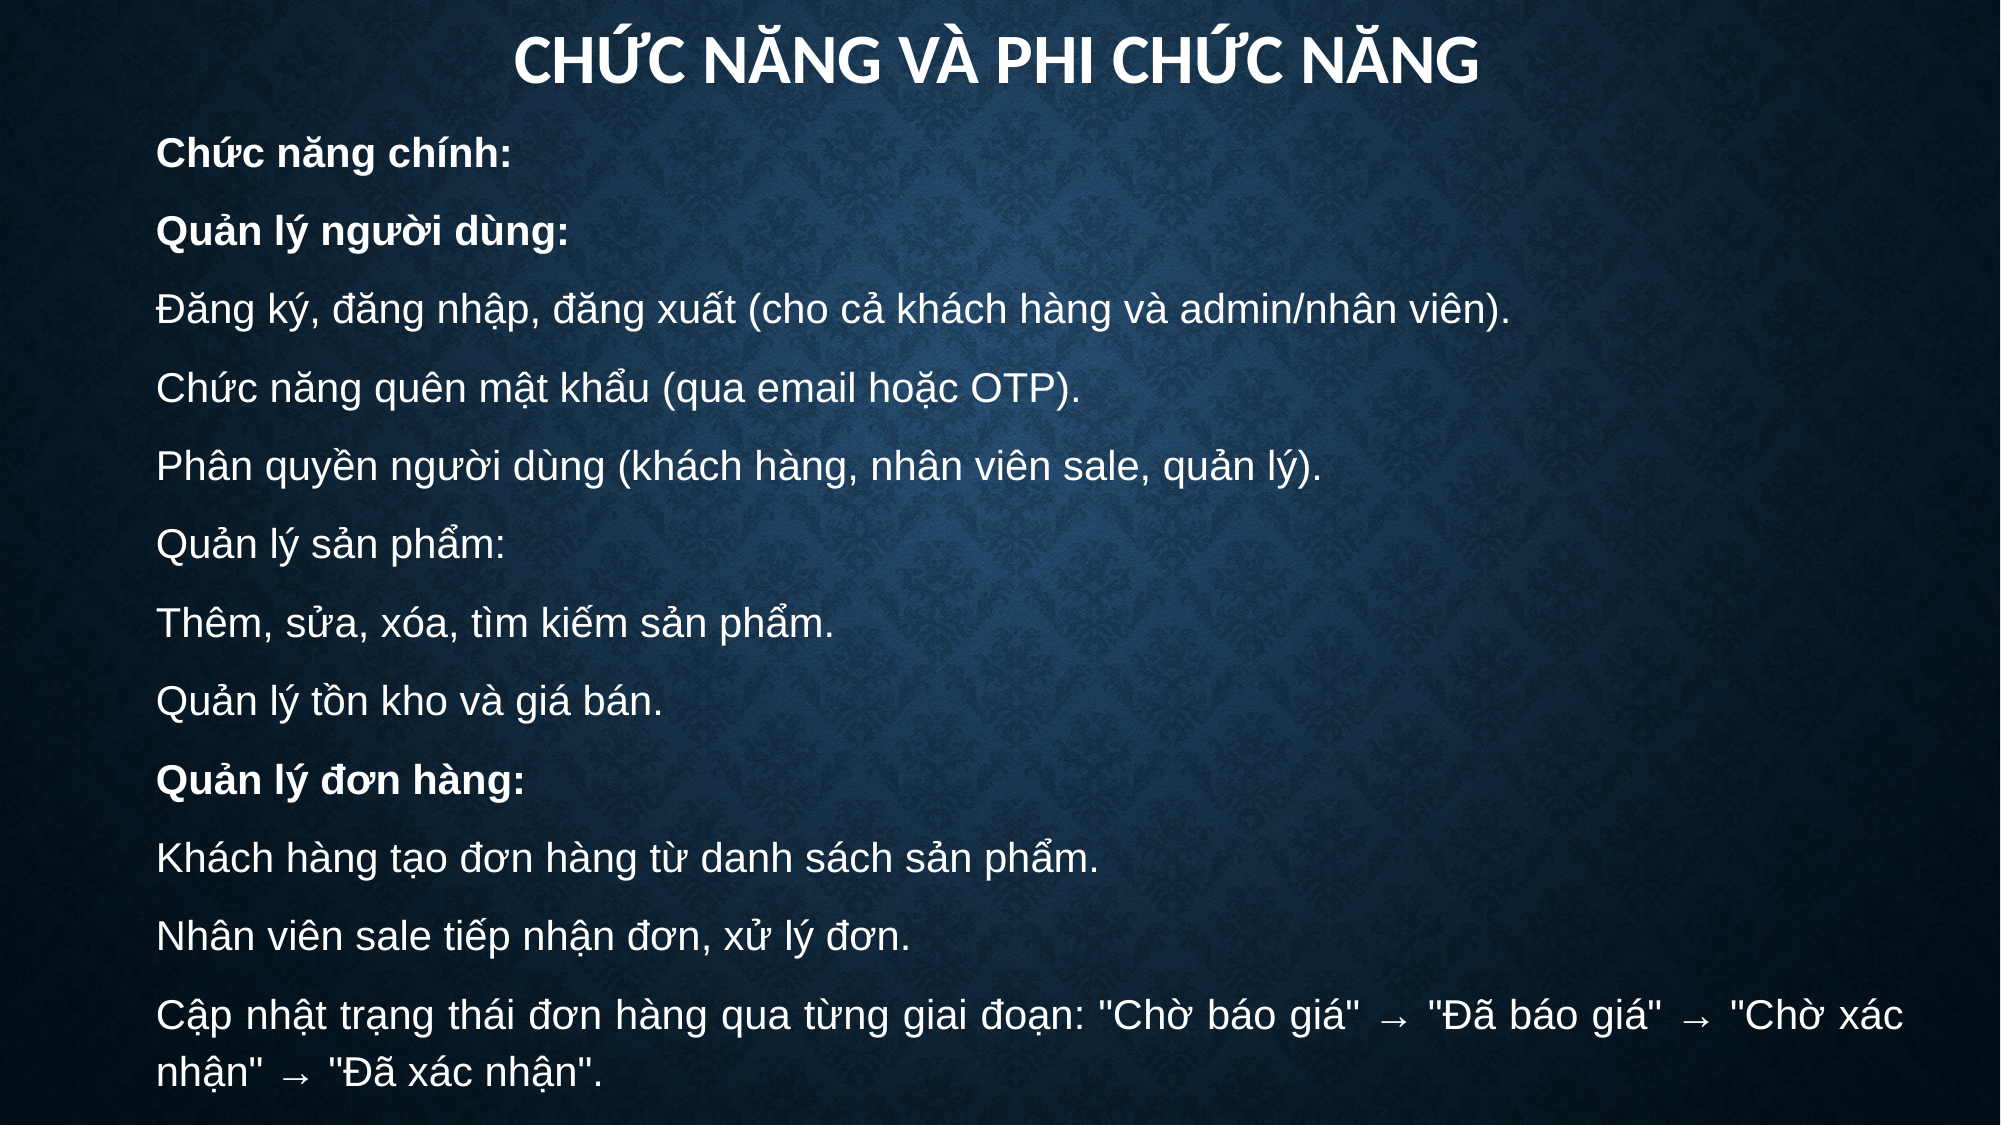

# Chức năng và phi chức năng
Chức năng chính:
Quản lý người dùng:
Đăng ký, đăng nhập, đăng xuất (cho cả khách hàng và admin/nhân viên).
Chức năng quên mật khẩu (qua email hoặc OTP).
Phân quyền người dùng (khách hàng, nhân viên sale, quản lý).
Quản lý sản phẩm:
Thêm, sửa, xóa, tìm kiếm sản phẩm.
Quản lý tồn kho và giá bán.
Quản lý đơn hàng:
Khách hàng tạo đơn hàng từ danh sách sản phẩm.
Nhân viên sale tiếp nhận đơn, xử lý đơn.
Cập nhật trạng thái đơn hàng qua từng giai đoạn: "Chờ báo giá" → "Đã báo giá" → "Chờ xác nhận" → "Đã xác nhận".